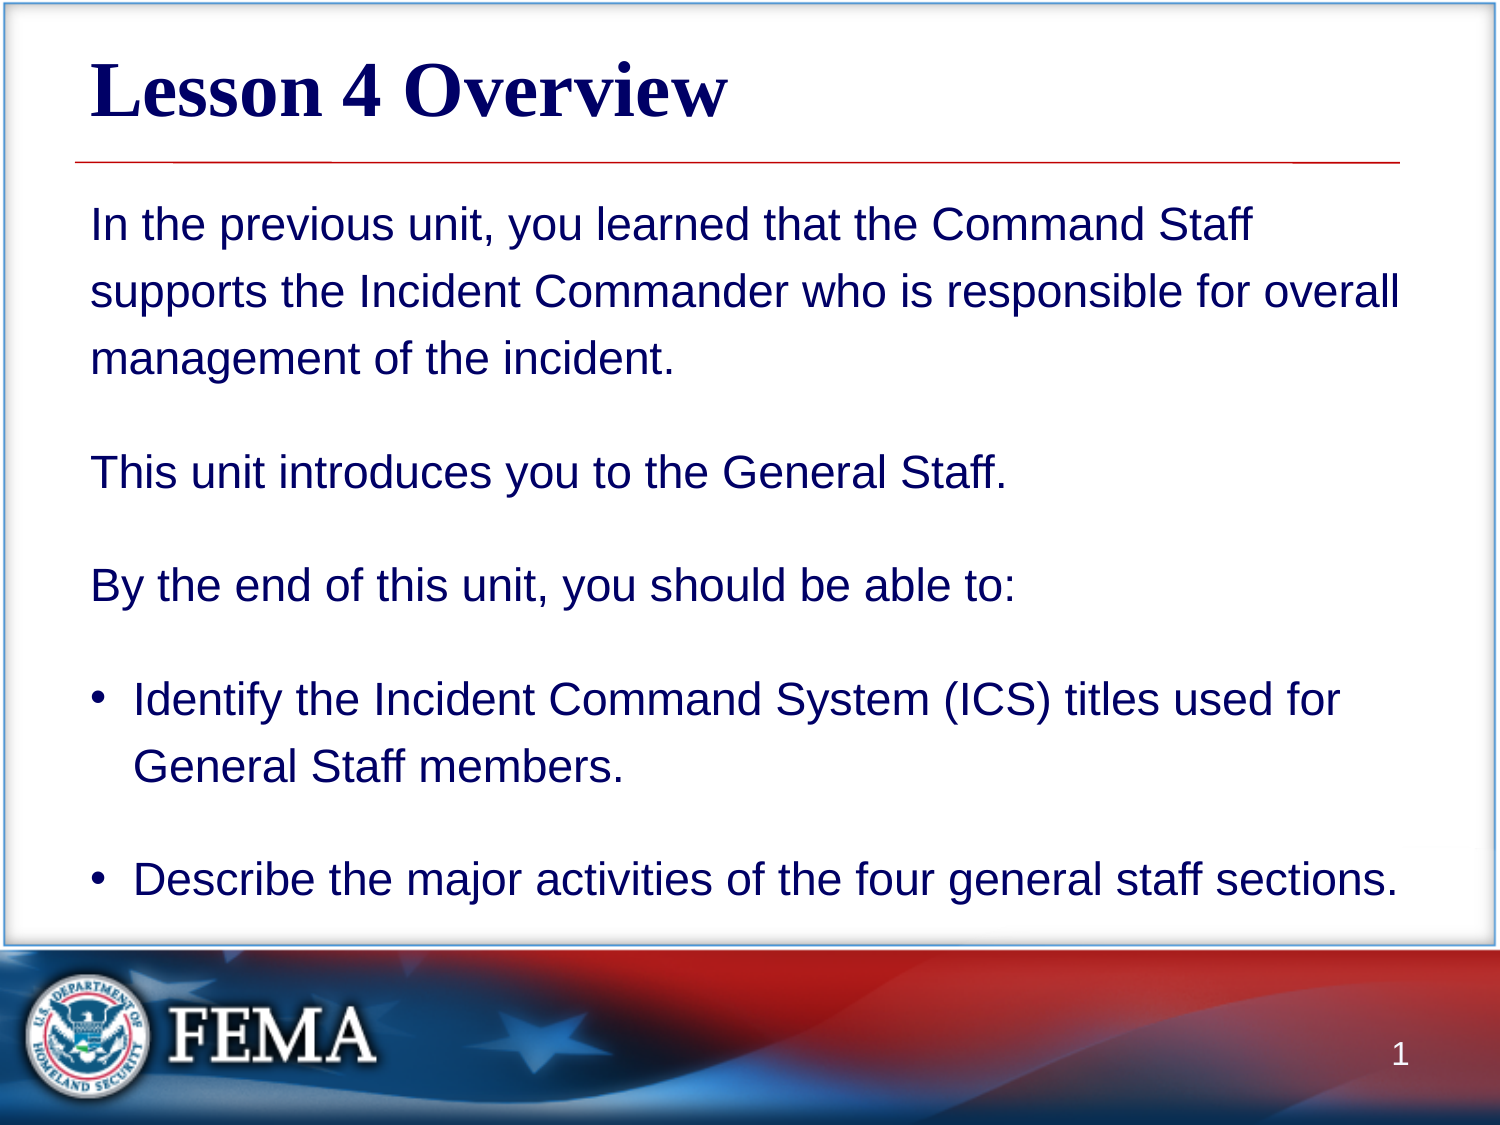

# Lesson 4 Overview
In the previous unit, you learned that the Command Staff supports the Incident Commander who is responsible for overall management of the incident.
This unit introduces you to the General Staff.
By the end of this unit, you should be able to:
Identify the Incident Command System (ICS) titles used for General Staff members.
Describe the major activities of the four general staff sections.
1